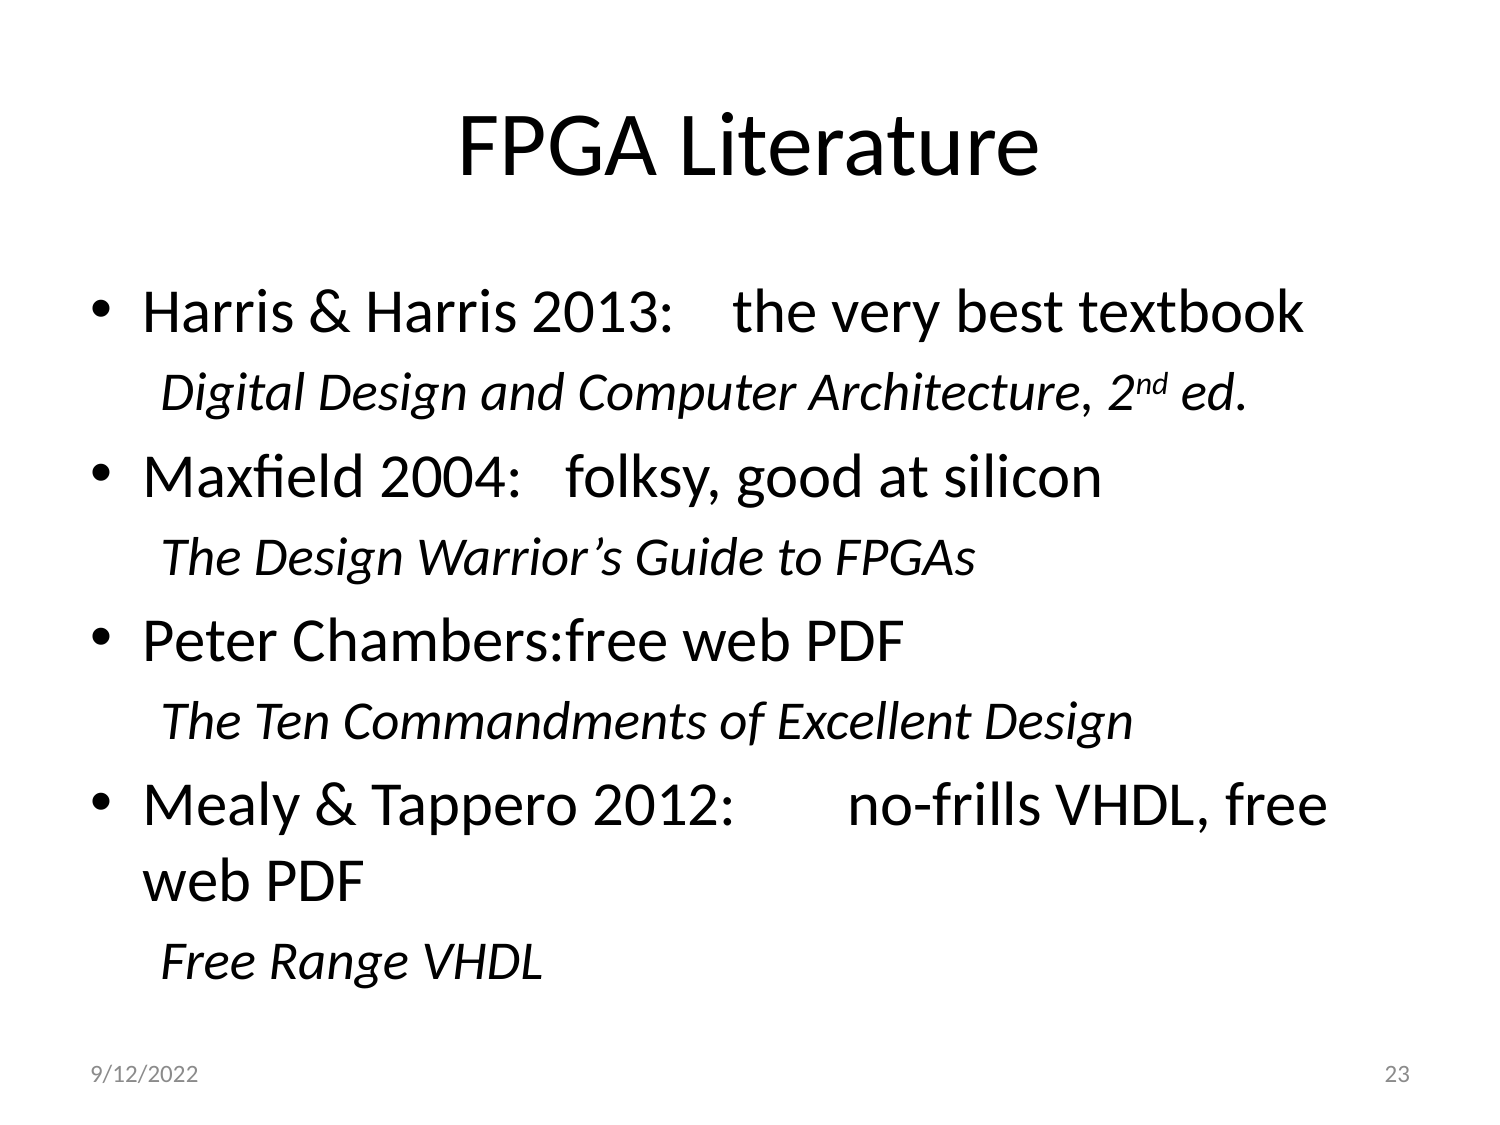

# FPGA Literature
Harris & Harris 2013:    the very best textbook
Digital Design and Computer Architecture, 2nd ed.
Maxfield 2004:	folksy, good at silicon
The Design Warrior’s Guide to FPGAs
Peter Chambers:	free web PDF
The Ten Commandments of Excellent Design
Mealy & Tappero 2012:	no-frills VHDL, free web PDF
Free Range VHDL
9/12/2022
23